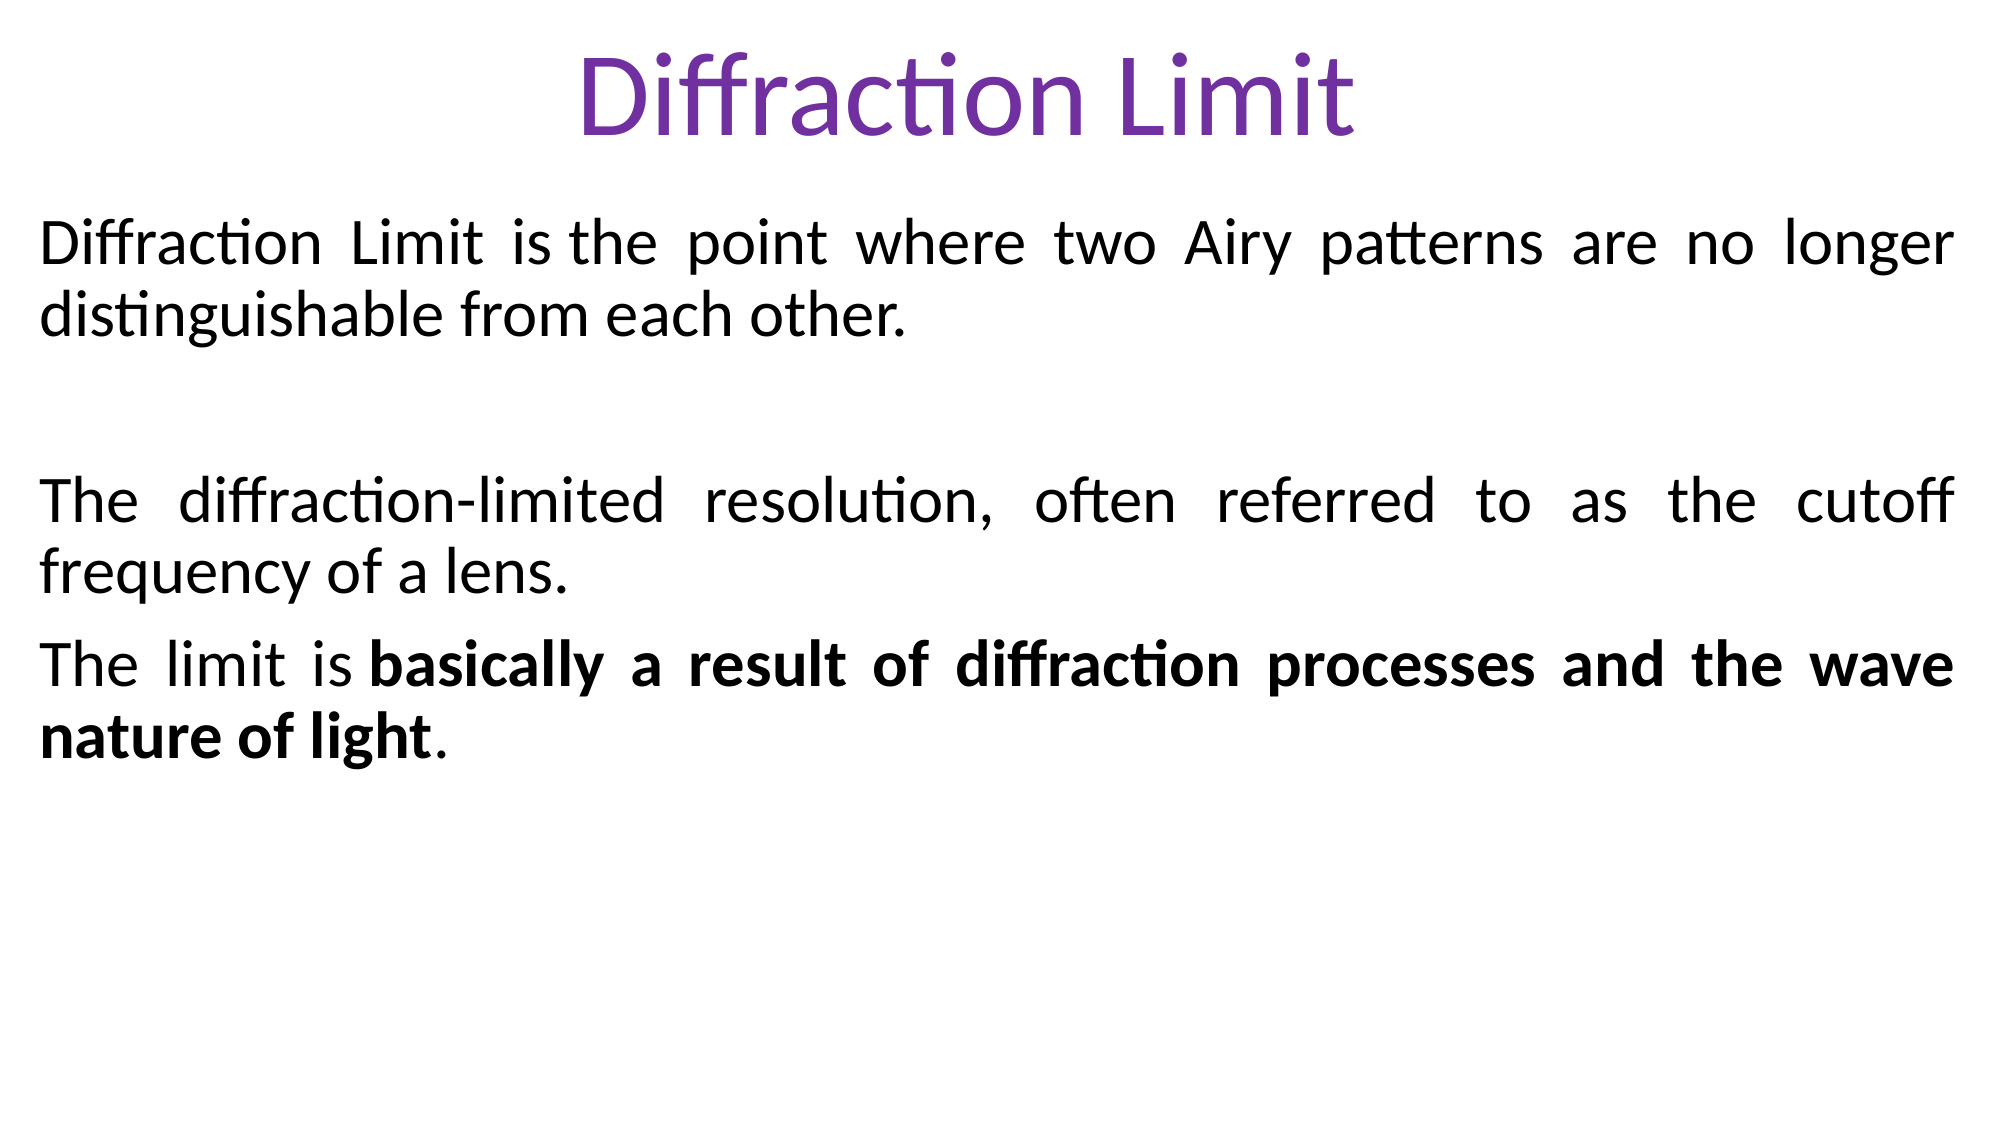

# Diffraction Limit
Diffraction Limit is the point where two Airy patterns are no longer distinguishable from each other.

The diffraction-limited resolution, often referred to as the cutoff frequency of a lens.
The limit is basically a result of diffraction processes and the wave nature of light.